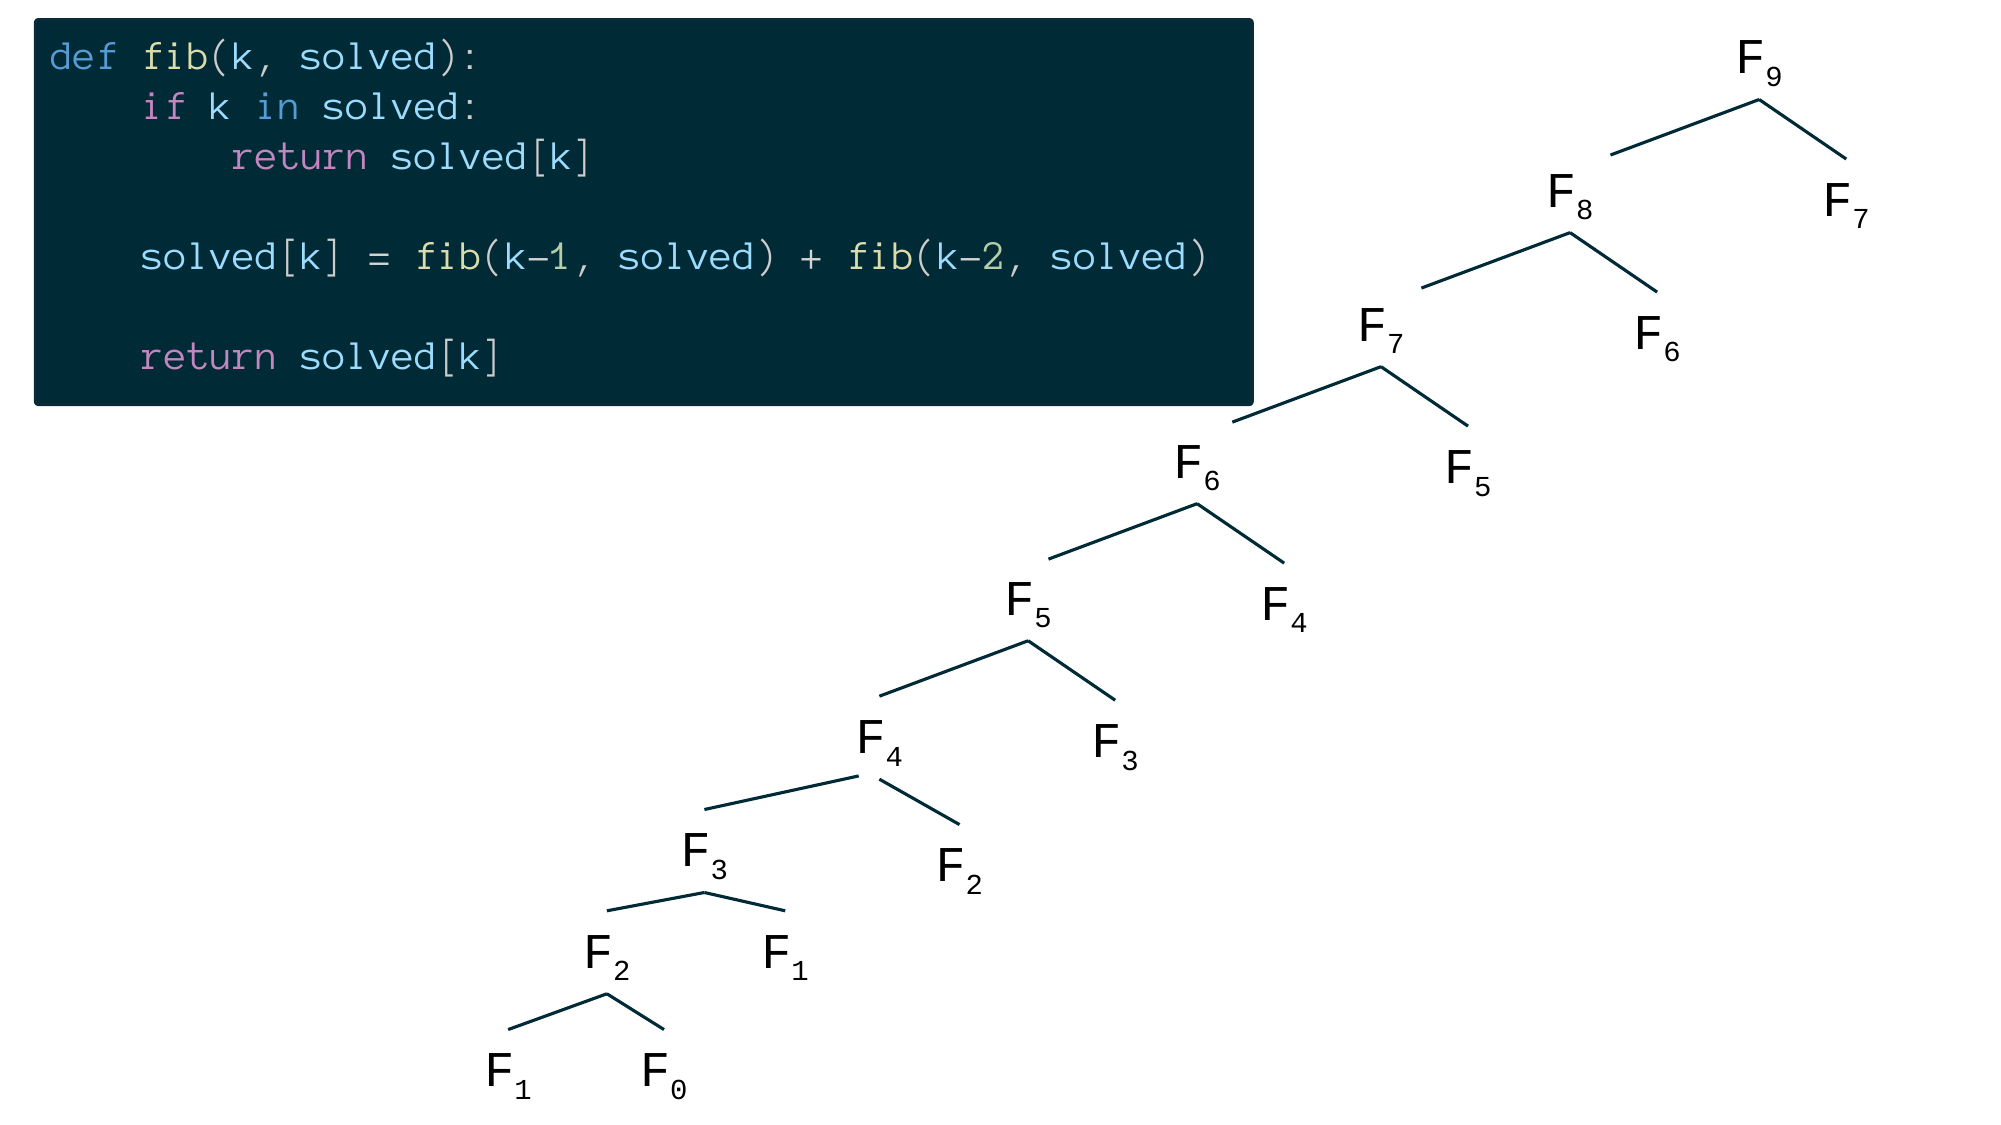

F9
def fib(k, solved):
    if k in solved:
        return solved[k]

    solved[k] = fib(k-1, solved) + fib(k-2, solved)
    return solved[k]

F8
F7
F7
F6
F6
F5
F5
F4
F4
F3
F3
F2
F1
F2
F1
F0